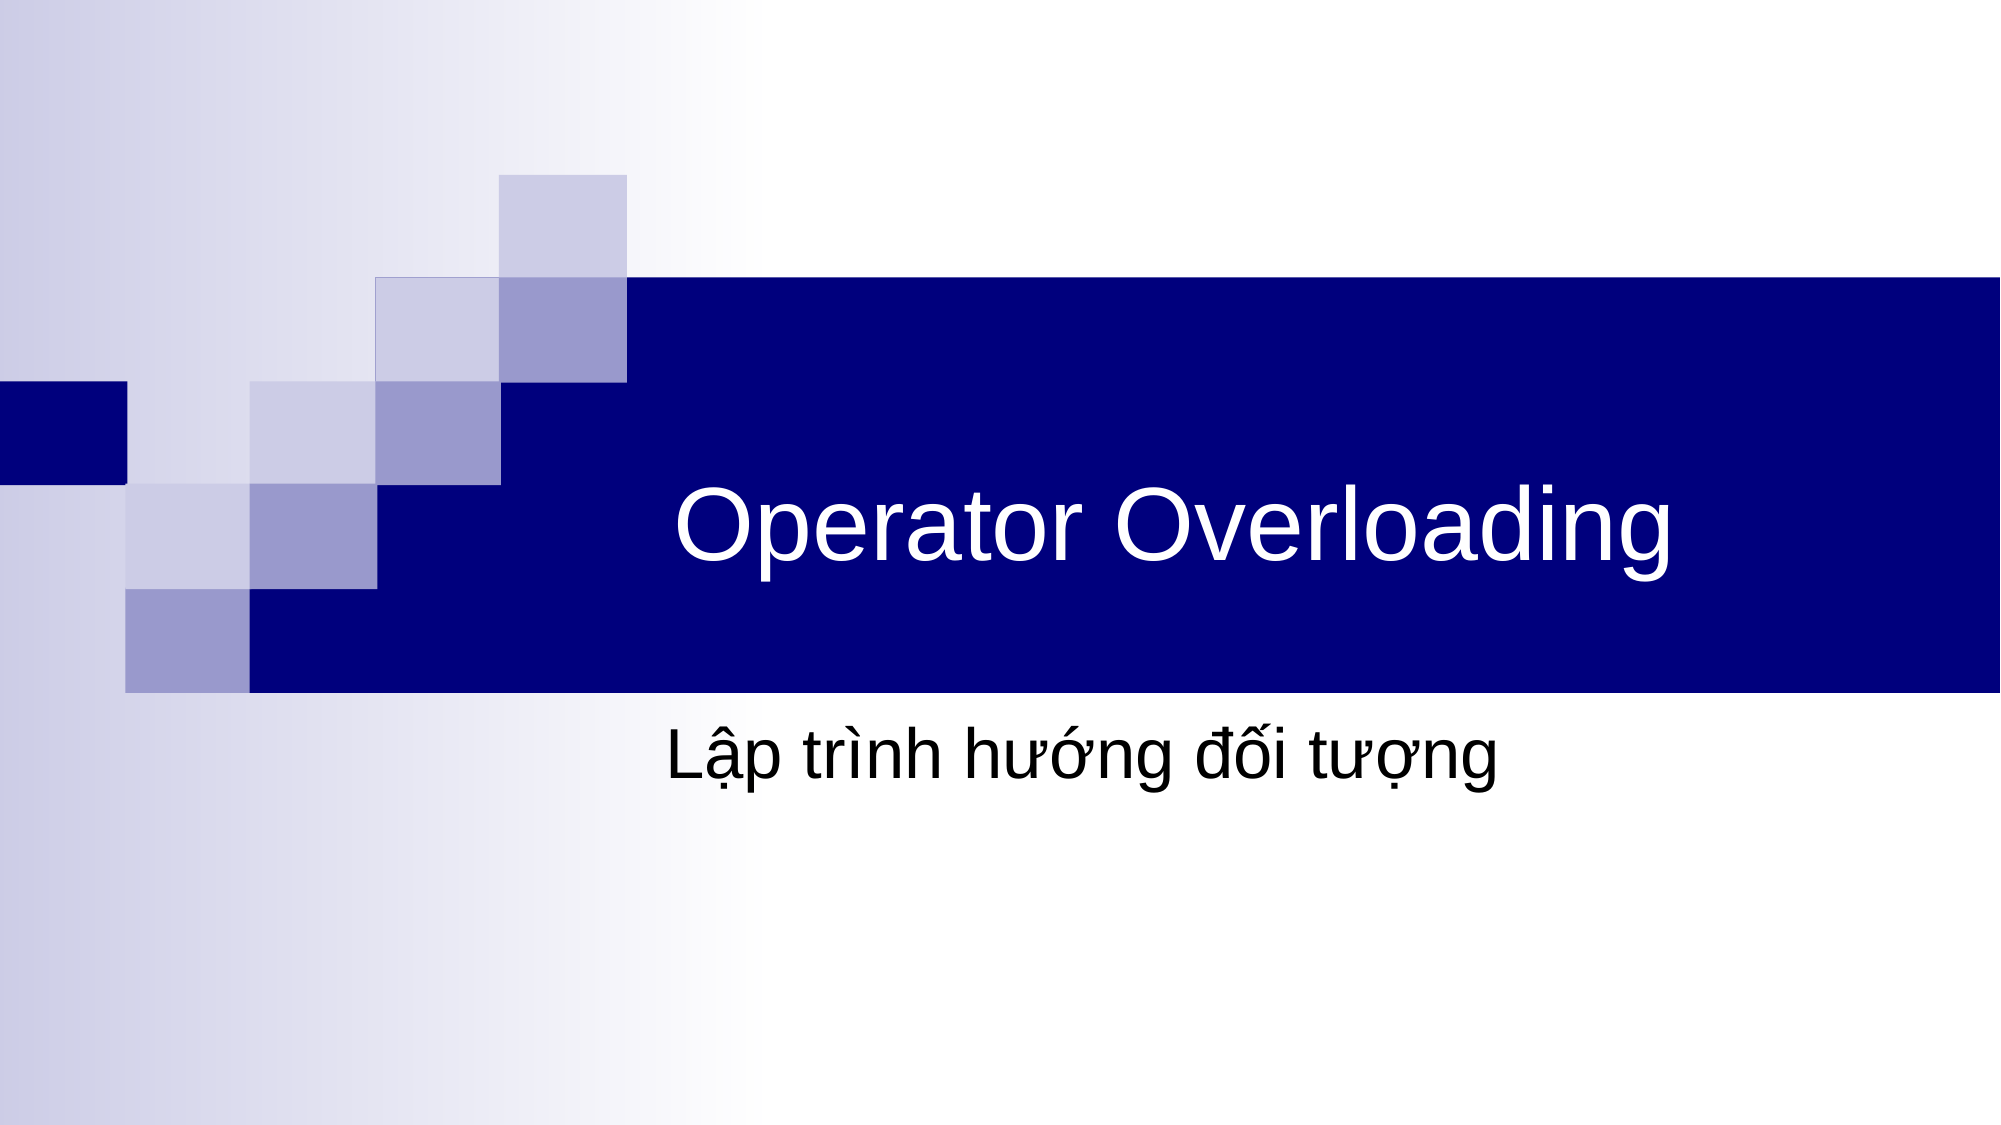

# Operator Overloading
Lập trình hướng đối tượng